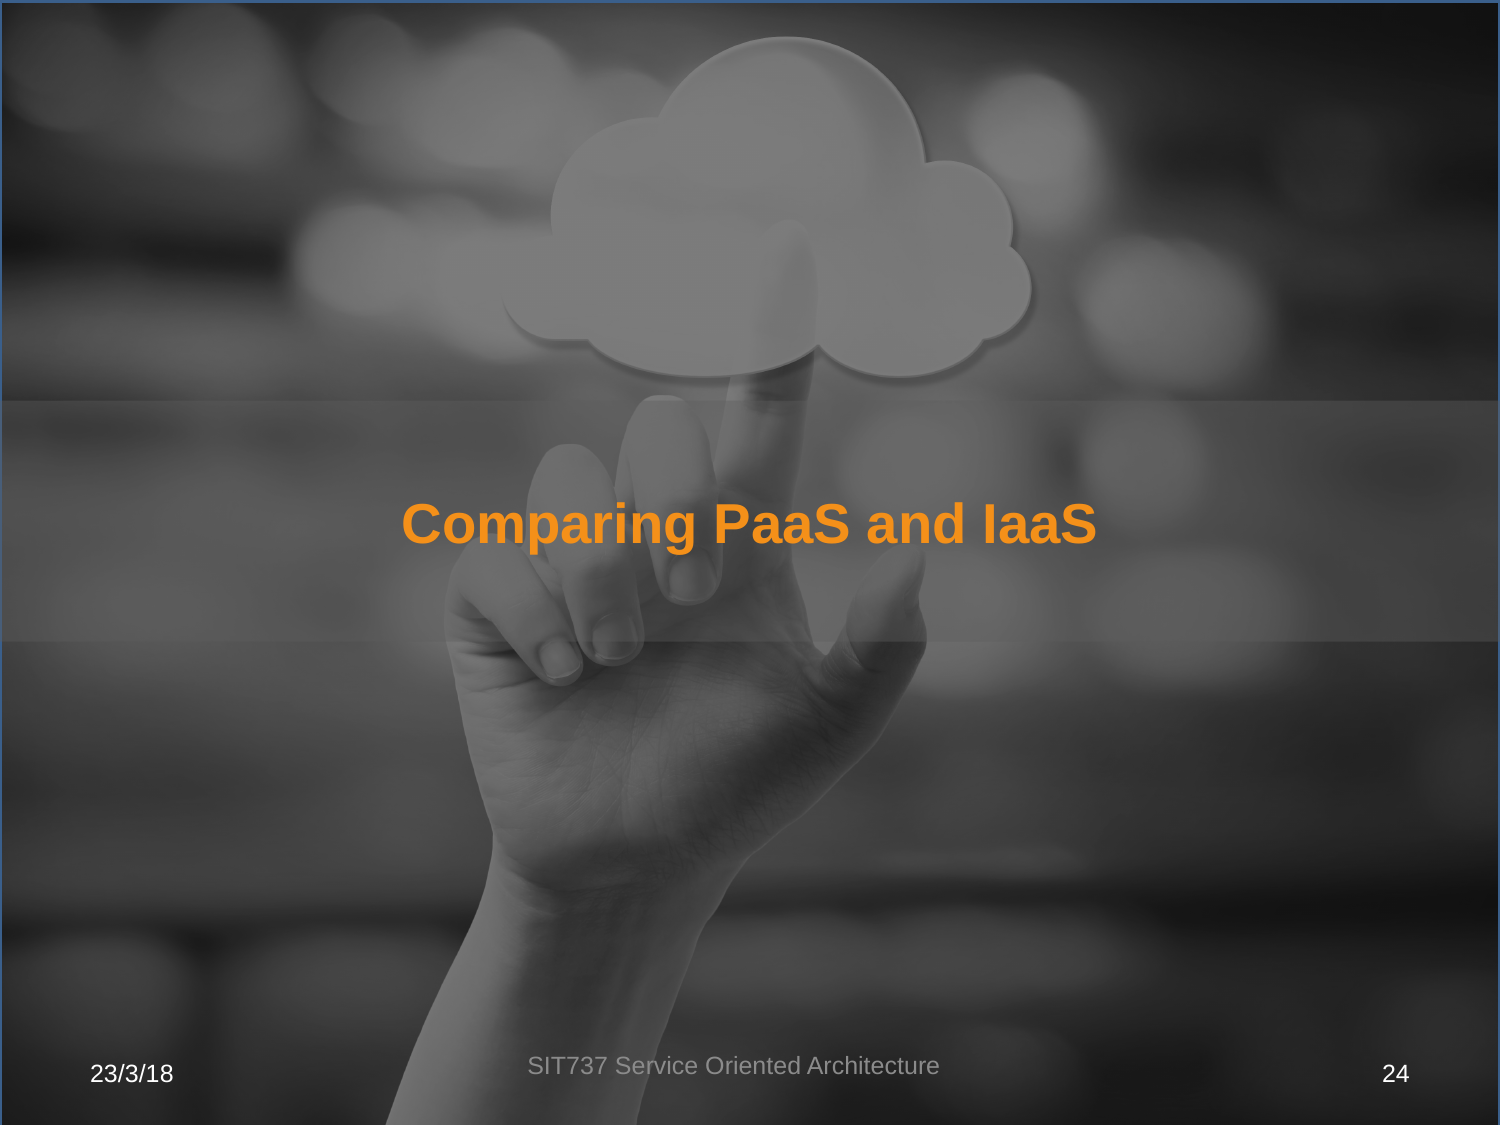

# Comparing PaaS and IaaS

23/3/18
SIT737 Service Oriented Architecture
24